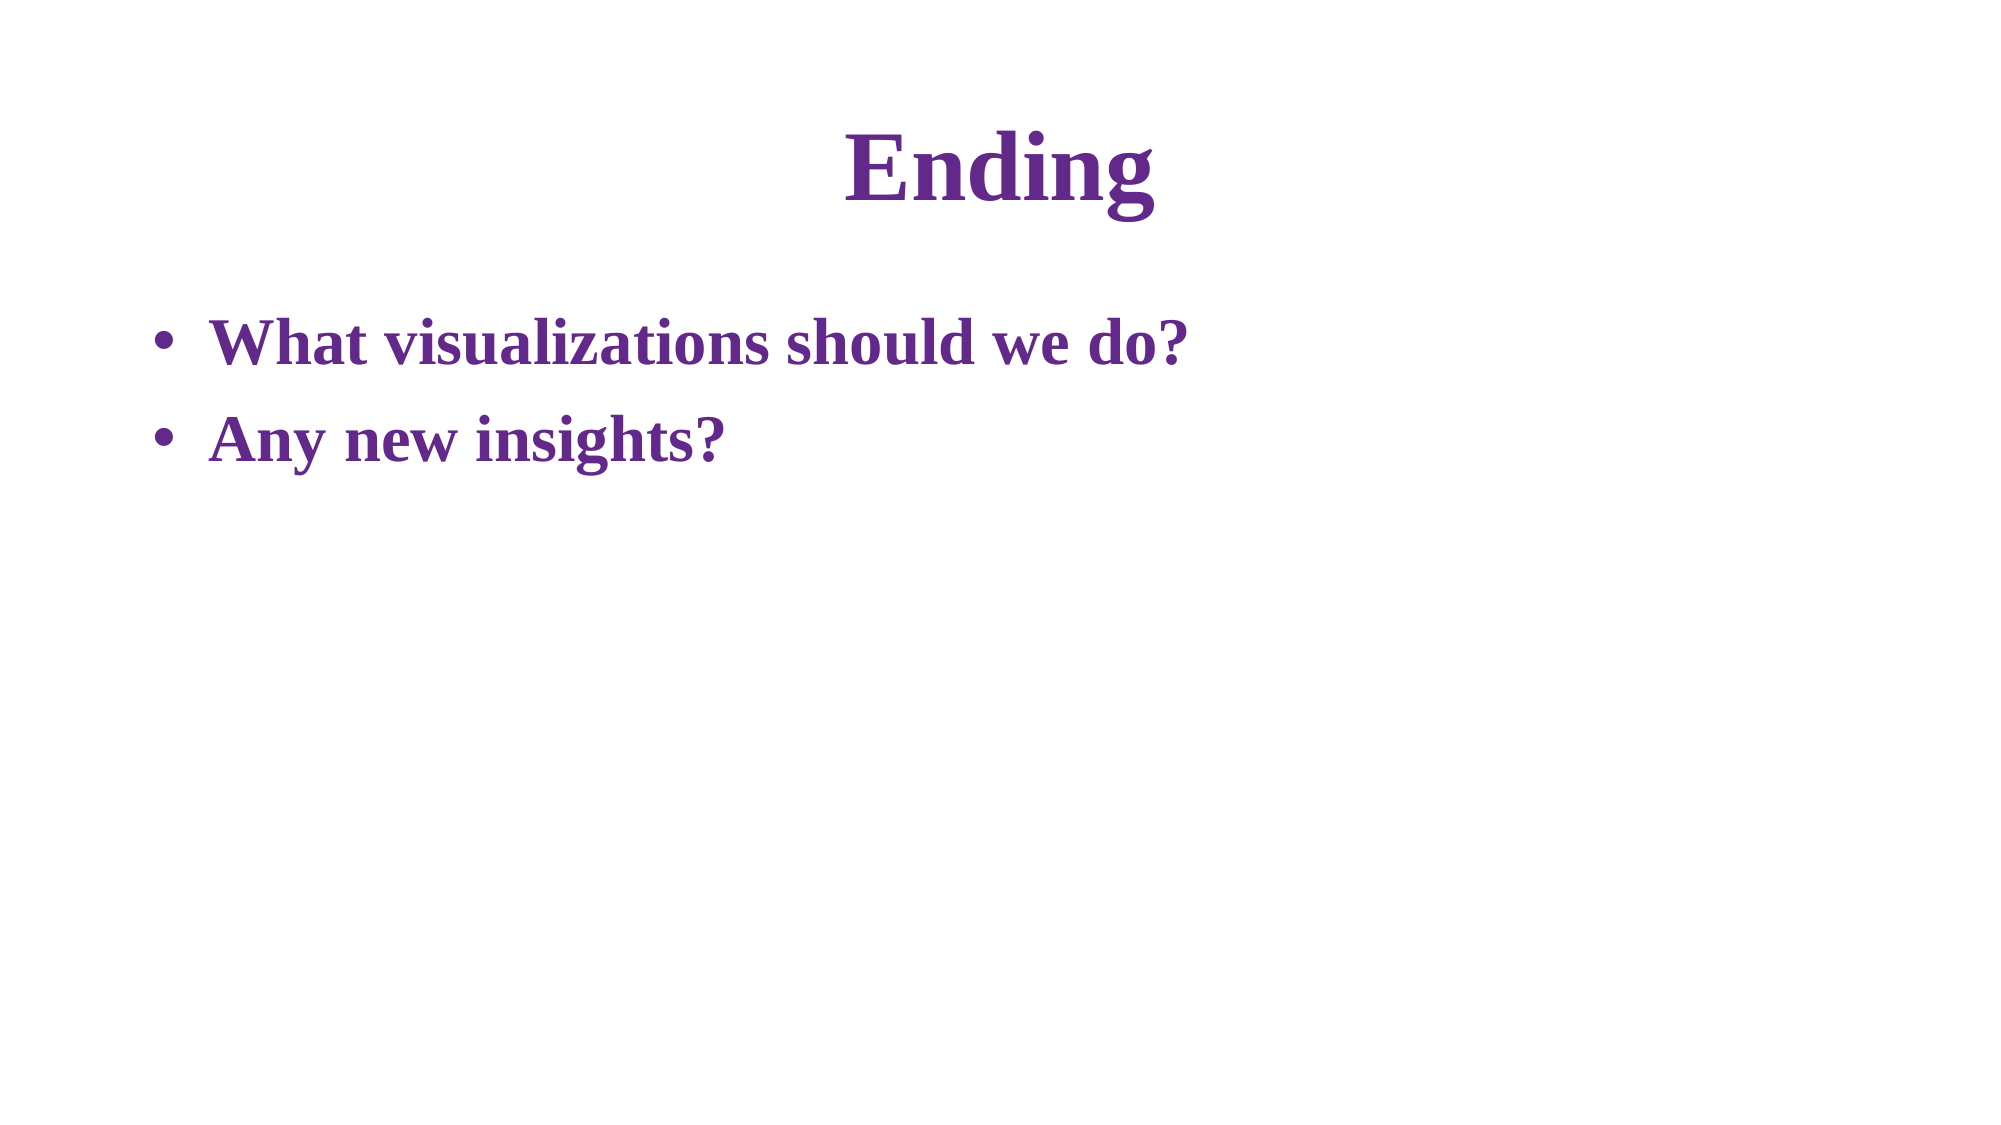

# Ending
What visualizations should we do?
Any new insights?